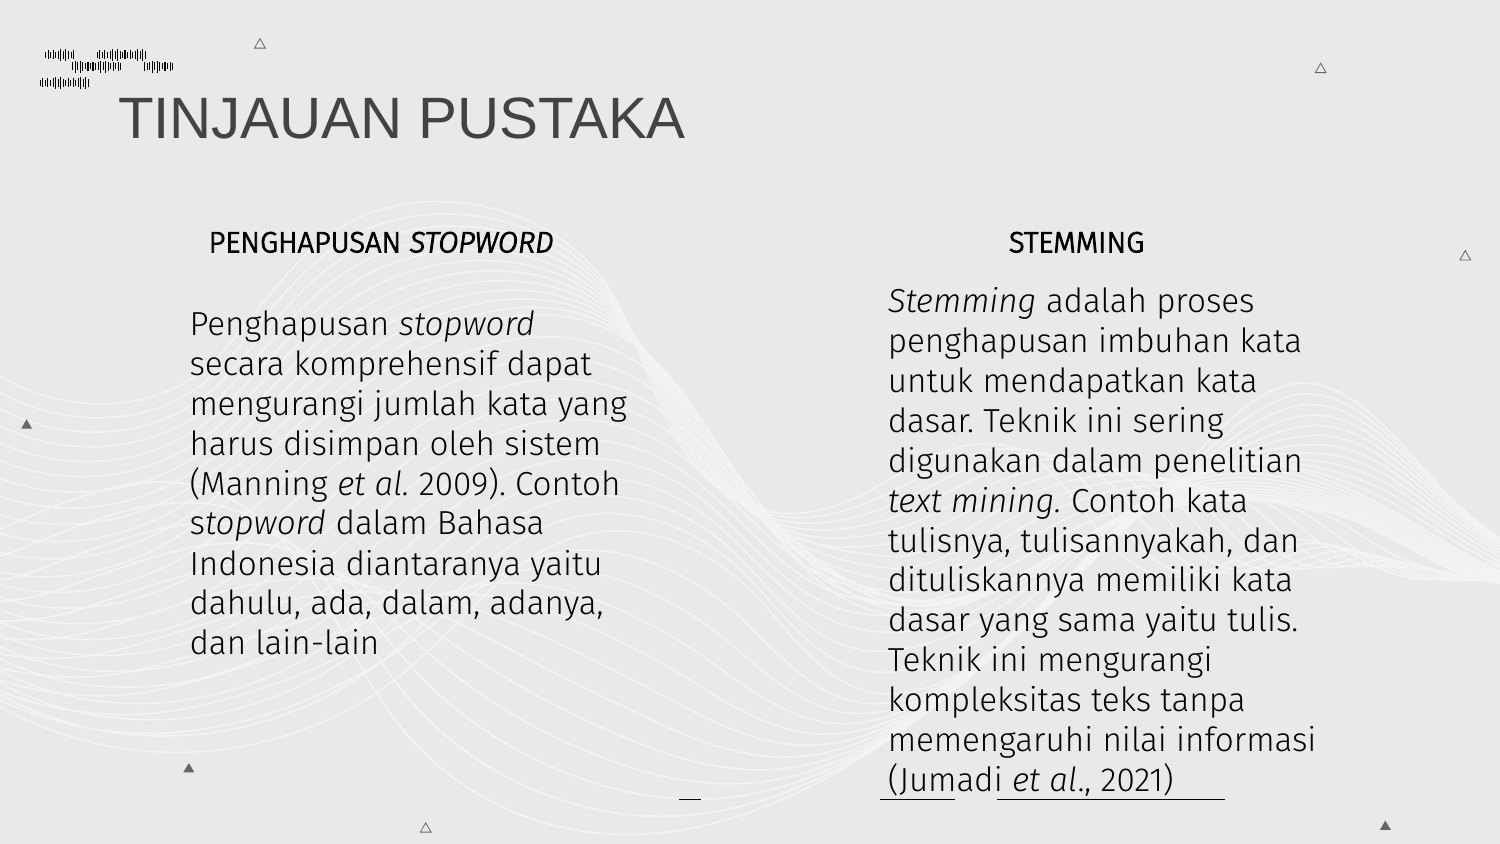

# TINJAUAN PUSTAKA
PENGHAPUSAN STOPWORD
STEMMING
Penghapusan stopword secara komprehensif dapat mengurangi jumlah kata yang harus disimpan oleh sistem (Manning et al. 2009). Contoh stopword dalam Bahasa Indonesia diantaranya yaitu dahulu, ada, dalam, adanya, dan lain-lain
Stemming adalah proses penghapusan imbuhan kata untuk mendapatkan kata dasar. Teknik ini sering digunakan dalam penelitian text mining. Contoh kata tulisnya, tulisannyakah, dan dituliskannya memiliki kata dasar yang sama yaitu tulis. Teknik ini mengurangi kompleksitas teks tanpa memengaruhi nilai informasi (Jumadi et al., 2021)